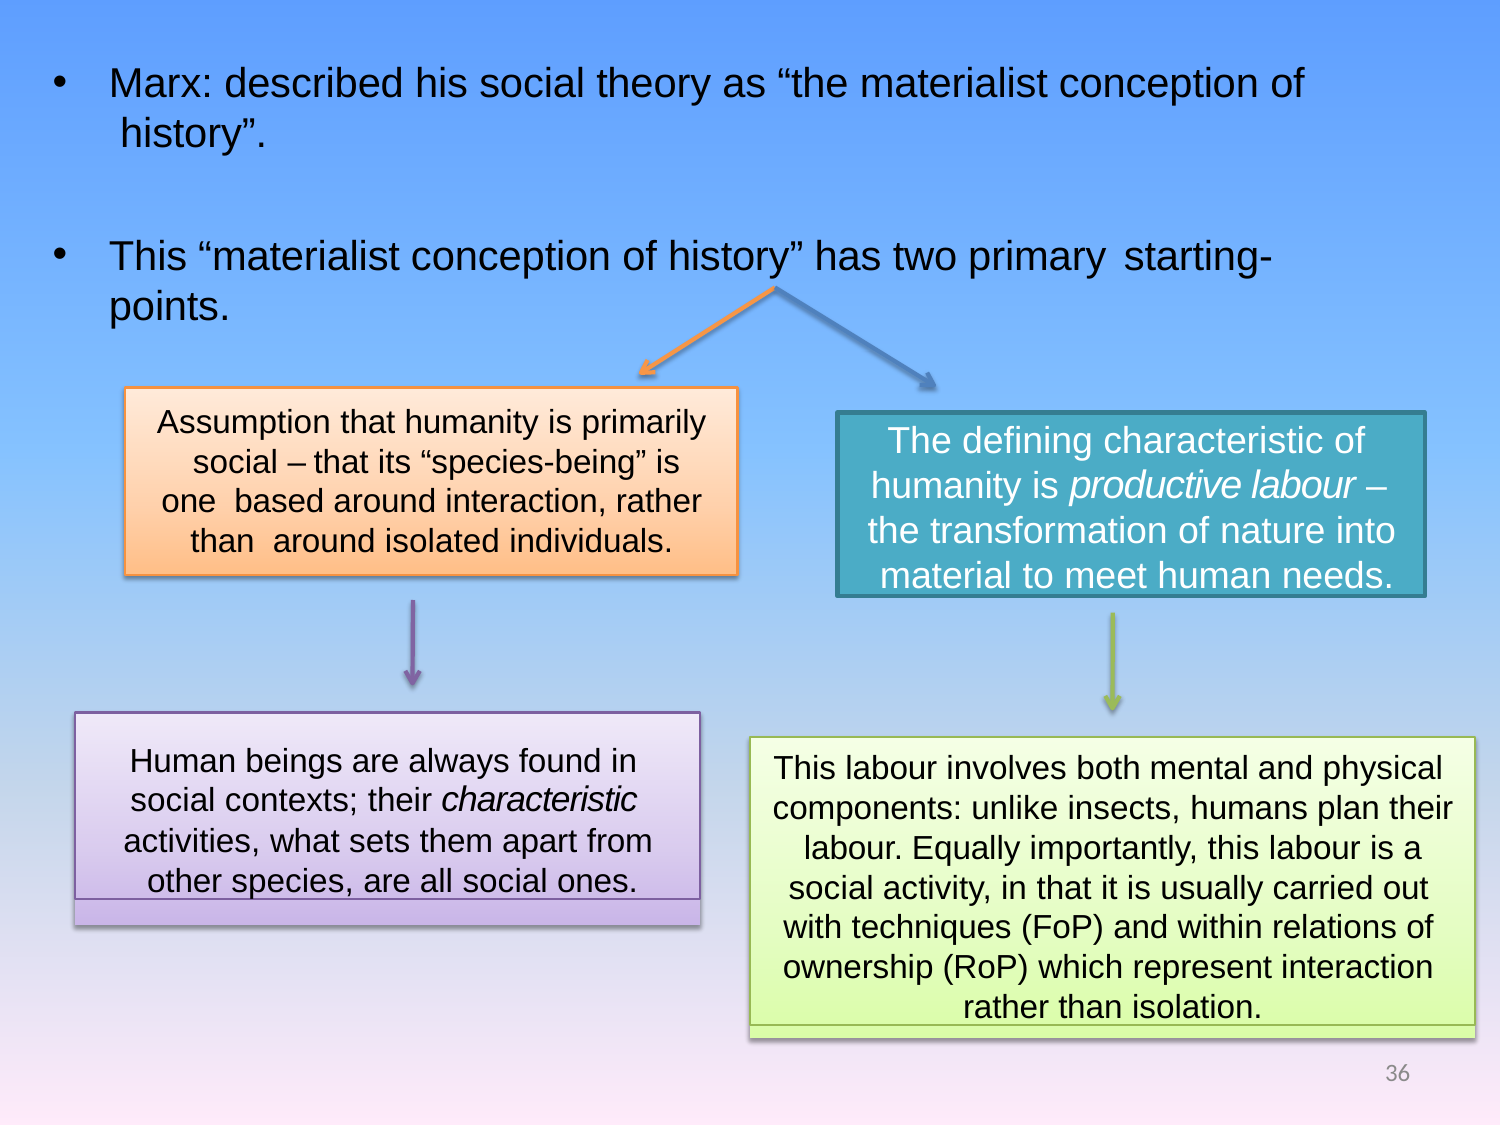

Marx: described his social theory as “the materialist conception of  history”.

This “materialist conception of history” has two primary starting-points.

Assumption that humanity is primarily  social – that its “species-being” is one  based around interaction, rather than  around isolated individuals.
The defining characteristic of  humanity is productive labour –  the transformation of nature into  material to meet human needs.

Human beings are always found in  social contexts; their characteristic  activities, what sets them apart from  other species, are all social ones.

This labour involves both mental and physical  components: unlike insects, humans plan their  labour. Equally importantly, this labour is a  social activity, in that it is usually carried out  with techniques (FoP) and within relations of  ownership (RoP) which represent interaction  rather than isolation.
36